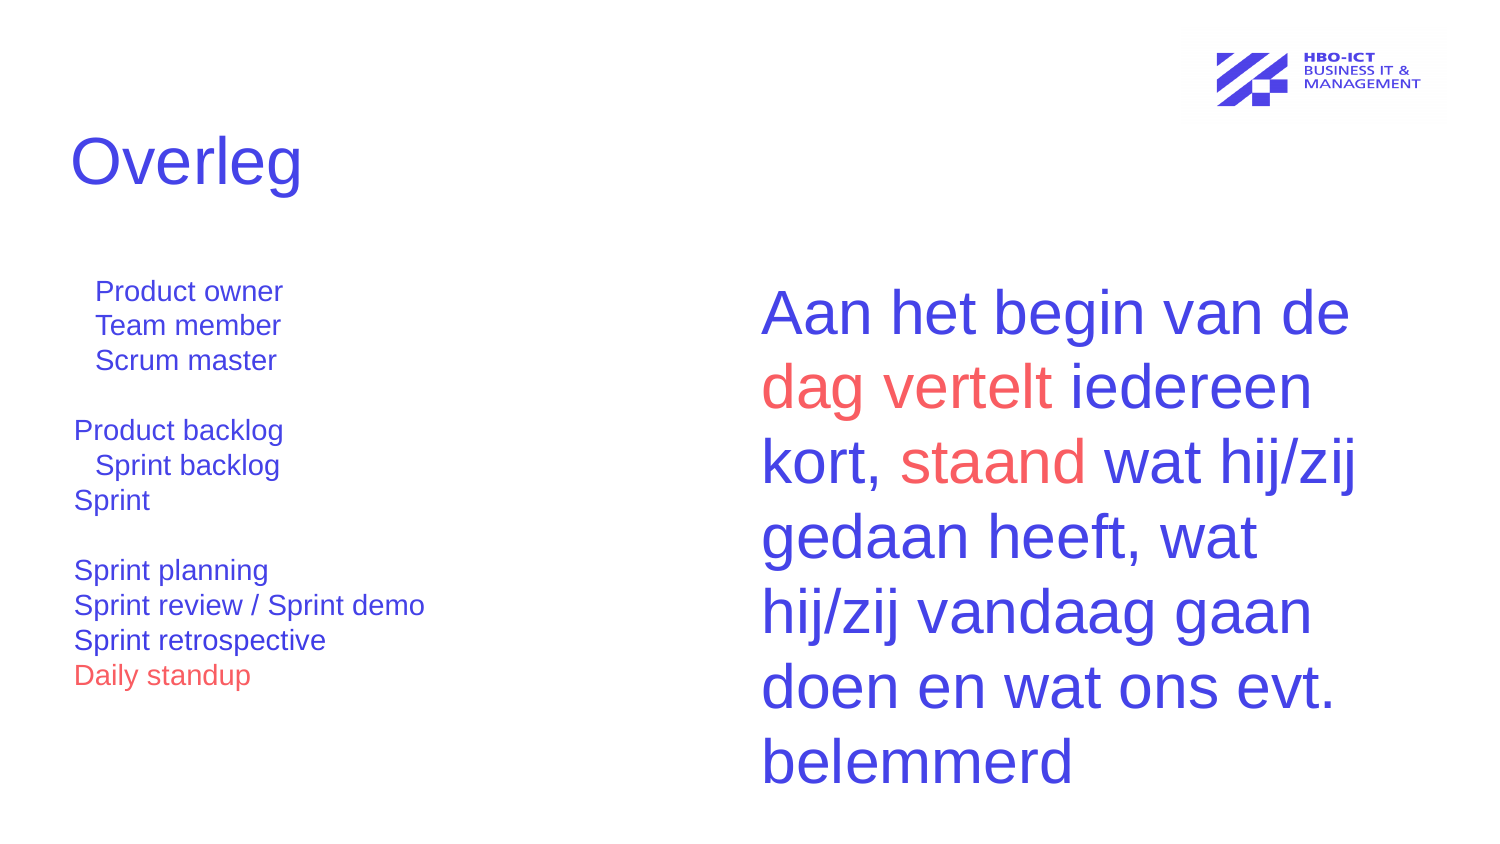

# Overleg
Aan het begin van de dag vertelt iedereen kort, staand wat hij/zij gedaan heeft, wat hij/zij vandaag gaan doen en wat ons evt. belemmerd
Product owner
Team member
Scrum master

Product backlog
Sprint backlog
Sprint

Sprint planning
Sprint review / Sprint demo
Sprint retrospective
Daily standup